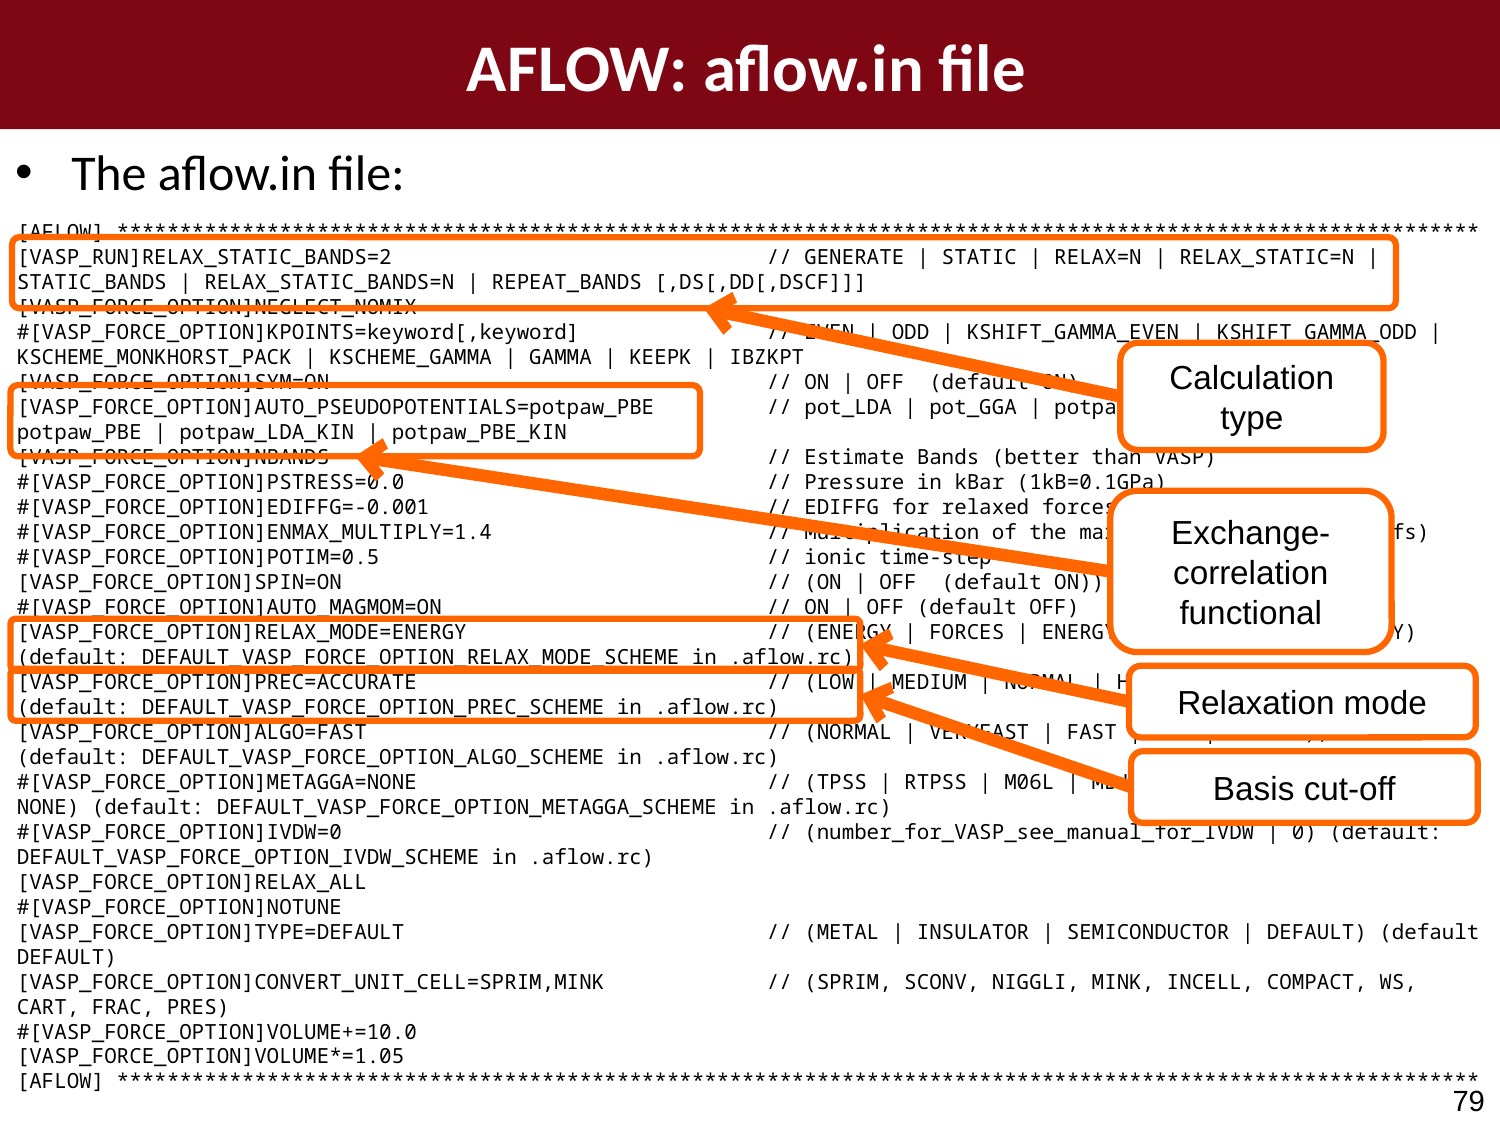

AFLOW: aflow.in file
The aflow.in file:
[AFLOW] *************************************************************************************************************
[VASP_RUN]RELAX_STATIC_BANDS=2                              // GENERATE | STATIC | RELAX=N | RELAX_STATIC=N | STATIC_BANDS | RELAX_STATIC_BANDS=N | REPEAT_BANDS [,DS[,DD[,DSCF]]]
[VASP_FORCE_OPTION]NEGLECT_NOMIX
#[VASP_FORCE_OPTION]KPOINTS=keyword[,keyword]               // EVEN | ODD | KSHIFT_GAMMA_EVEN | KSHIFT_GAMMA_ODD | KSCHEME_MONKHORST_PACK | KSCHEME_GAMMA | GAMMA | KEEPK | IBZKPT
[VASP_FORCE_OPTION]SYM=ON                                   // ON | OFF  (default ON)
[VASP_FORCE_OPTION]AUTO_PSEUDOPOTENTIALS=potpaw_PBE         // pot_LDA | pot_GGA | potpaw_LDA | potpaw_GGA | potpaw_PBE | potpaw_LDA_KIN | potpaw_PBE_KIN
[VASP_FORCE_OPTION]NBANDS                                   // Estimate Bands (better than VASP)
#[VASP_FORCE_OPTION]PSTRESS=0.0                             // Pressure in kBar (1kB=0.1GPa)
#[VASP_FORCE_OPTION]EDIFFG=-0.001                           // EDIFFG for relaxed forces
#[VASP_FORCE_OPTION]ENMAX_MULTIPLY=1.4                      // Multiplication of the max(pseudopotential_cutoffs)
#[VASP_FORCE_OPTION]POTIM=0.5                               // ionic time-step
[VASP_FORCE_OPTION]SPIN=ON                                  // (ON | OFF  (default ON)), REMOVE_RELAX_1 | _2
#[VASP_FORCE_OPTION]AUTO_MAGMOM=ON                          // ON | OFF (default OFF)
[VASP_FORCE_OPTION]RELAX_MODE=ENERGY                        // (ENERGY | FORCES | ENERGY_FORCES | FORCES_ENERGY) (default: DEFAULT_VASP_FORCE_OPTION_RELAX_MODE_SCHEME in .aflow.rc)
[VASP_FORCE_OPTION]PREC=ACCURATE                            // (LOW | MEDIUM | NORMAL | HIGH | ACCURATE), PRESERVED (default: DEFAULT_VASP_FORCE_OPTION_PREC_SCHEME in .aflow.rc)
[VASP_FORCE_OPTION]ALGO=FAST                                // (NORMAL | VERYFAST | FAST | ALL | DAMPED), PRESERVED (default: DEFAULT_VASP_FORCE_OPTION_ALGO_SCHEME in .aflow.rc)
#[VASP_FORCE_OPTION]METAGGA=NONE                            // (TPSS | RTPSS | M06L | MBJL | SCAN | MS0 | MS1 | MS2 | NONE) (default: DEFAULT_VASP_FORCE_OPTION_METAGGA_SCHEME in .aflow.rc)
#[VASP_FORCE_OPTION]IVDW=0                                  // (number_for_VASP_see_manual_for_IVDW | 0) (default: DEFAULT_VASP_FORCE_OPTION_IVDW_SCHEME in .aflow.rc)
[VASP_FORCE_OPTION]RELAX_ALL
#[VASP_FORCE_OPTION]NOTUNE
[VASP_FORCE_OPTION]TYPE=DEFAULT                             // (METAL | INSULATOR | SEMICONDUCTOR | DEFAULT) (default DEFAULT)
[VASP_FORCE_OPTION]CONVERT_UNIT_CELL=SPRIM,MINK             // (SPRIM, SCONV, NIGGLI, MINK, INCELL, COMPACT, WS, CART, FRAC, PRES)
#[VASP_FORCE_OPTION]VOLUME+=10.0
[VASP_FORCE_OPTION]VOLUME*=1.05
[AFLOW] *************************************************************************************************************

G (p, T; V) = E + pV
Calculation type

Exchange-correlation functional

Relaxation mode

Basis cut-off
79